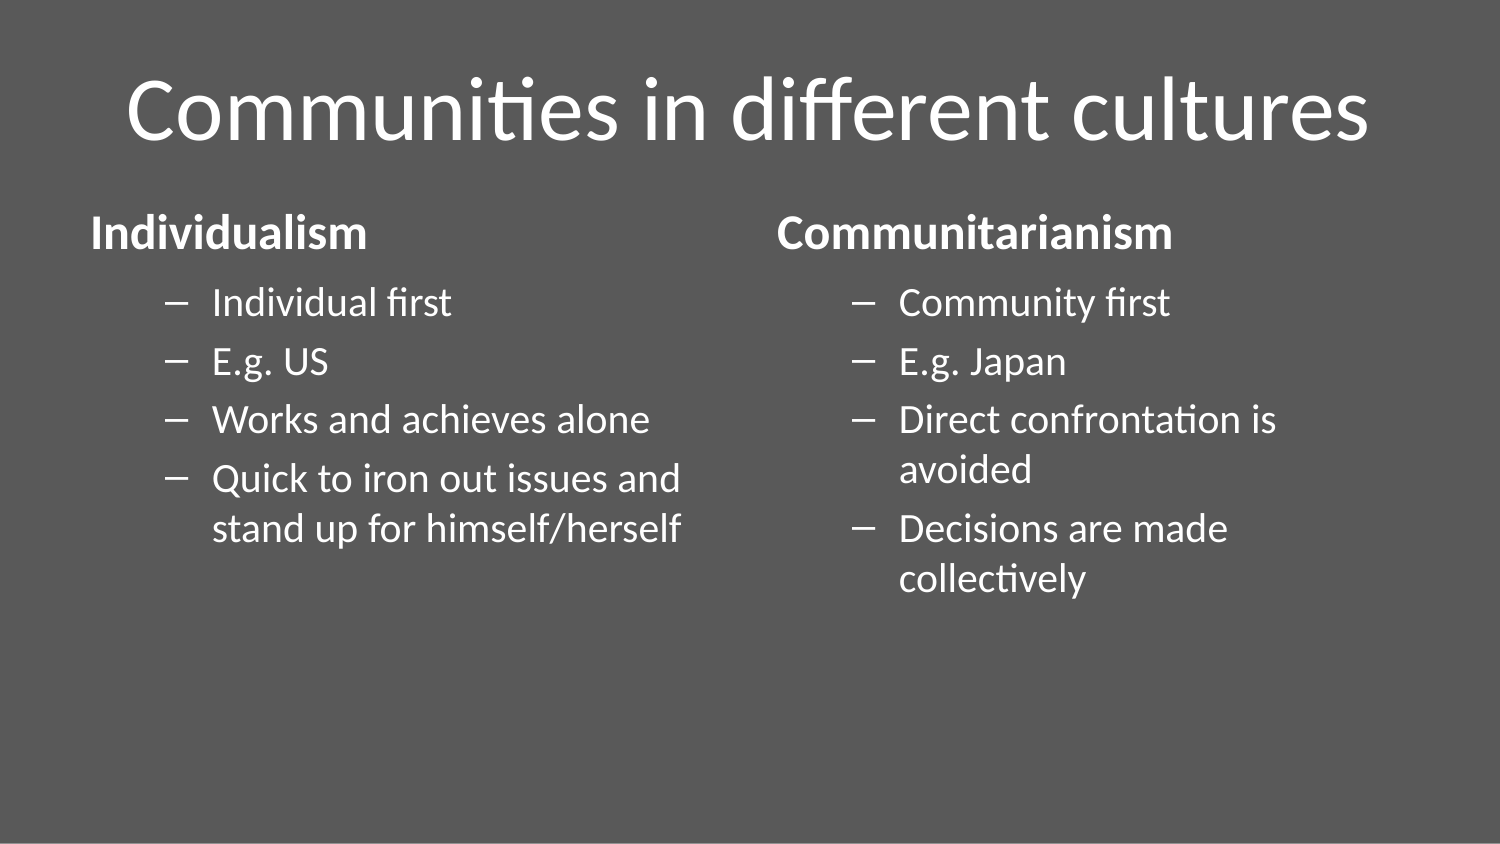

# Communities in different cultures
Individualism
Communitarianism
Individual first
E.g. US
Works and achieves alone
Quick to iron out issues and stand up for himself/herself
Community first
E.g. Japan
Direct confrontation is avoided
Decisions are made collectively